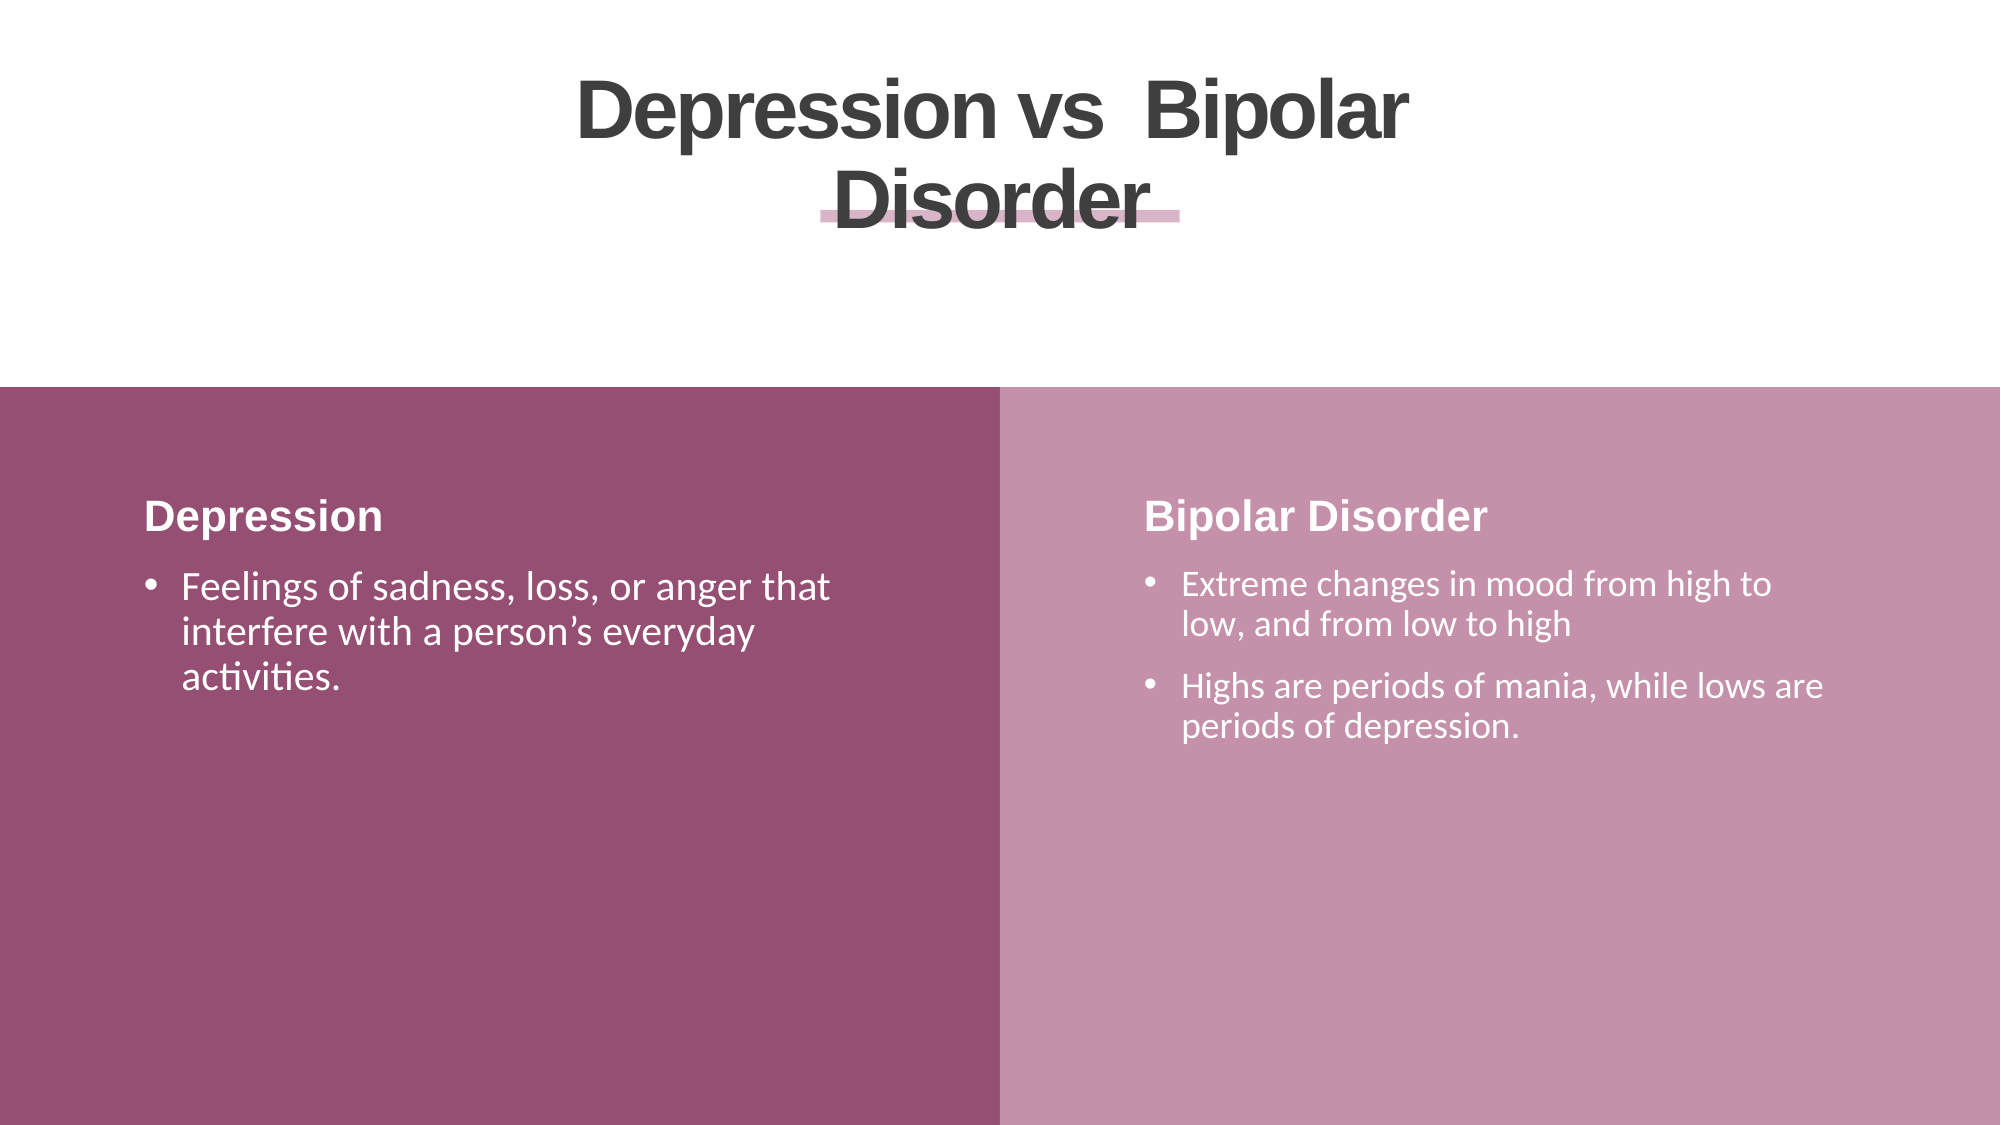

# Depression vs  Bipolar Disorder
Depression
Bipolar Disorder
Feelings of sadness, loss, or anger that interfere with a person’s everyday activities.
Extreme changes in mood from high to low, and from low to high
Highs are periods of mania, while lows are periods of depression.